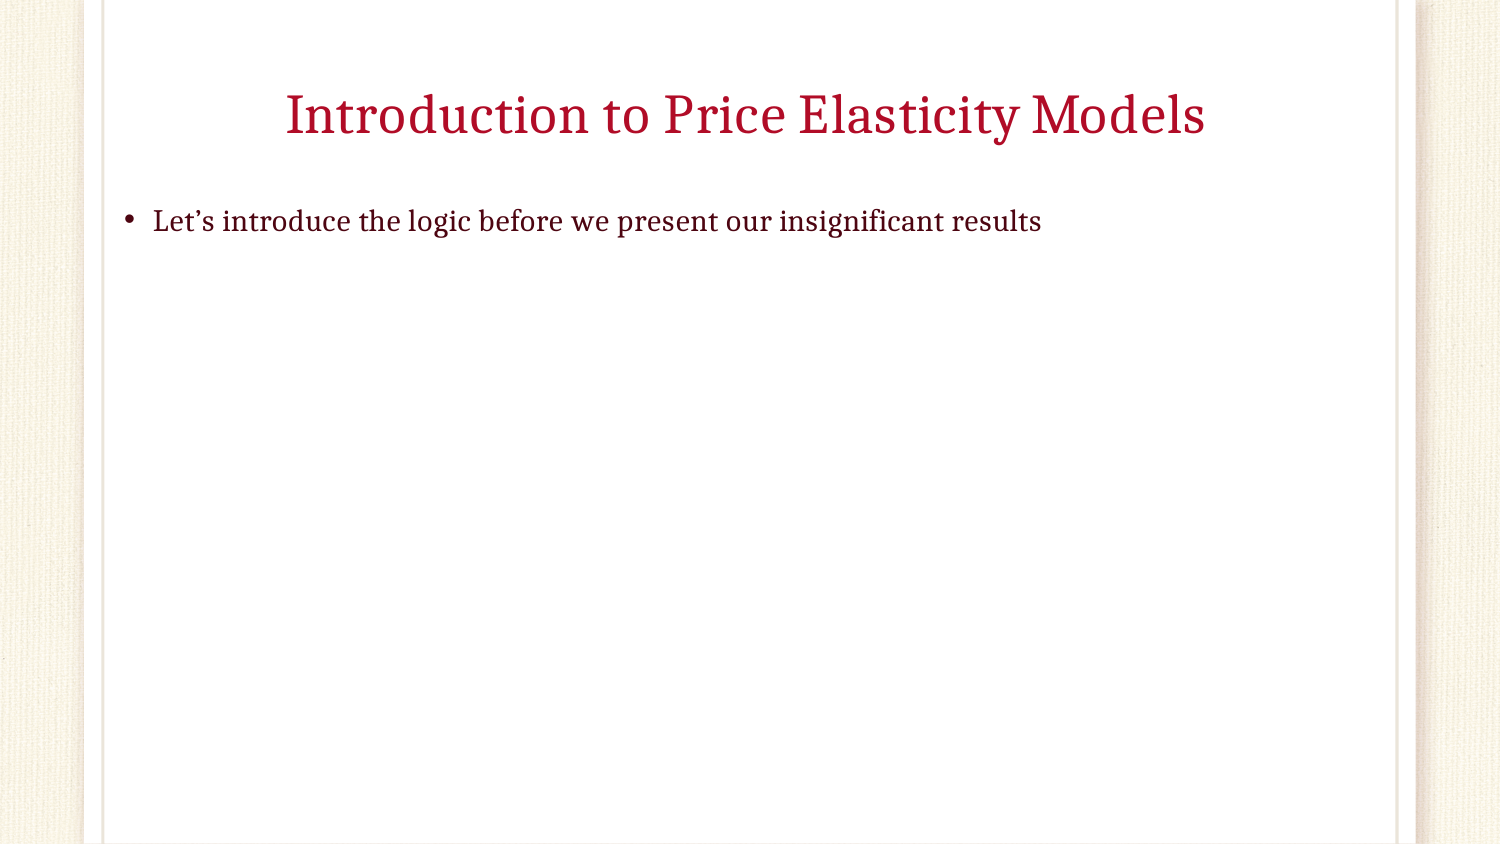

# Introduction to Price Elasticity Models
Let’s introduce the logic before we present our insignificant results